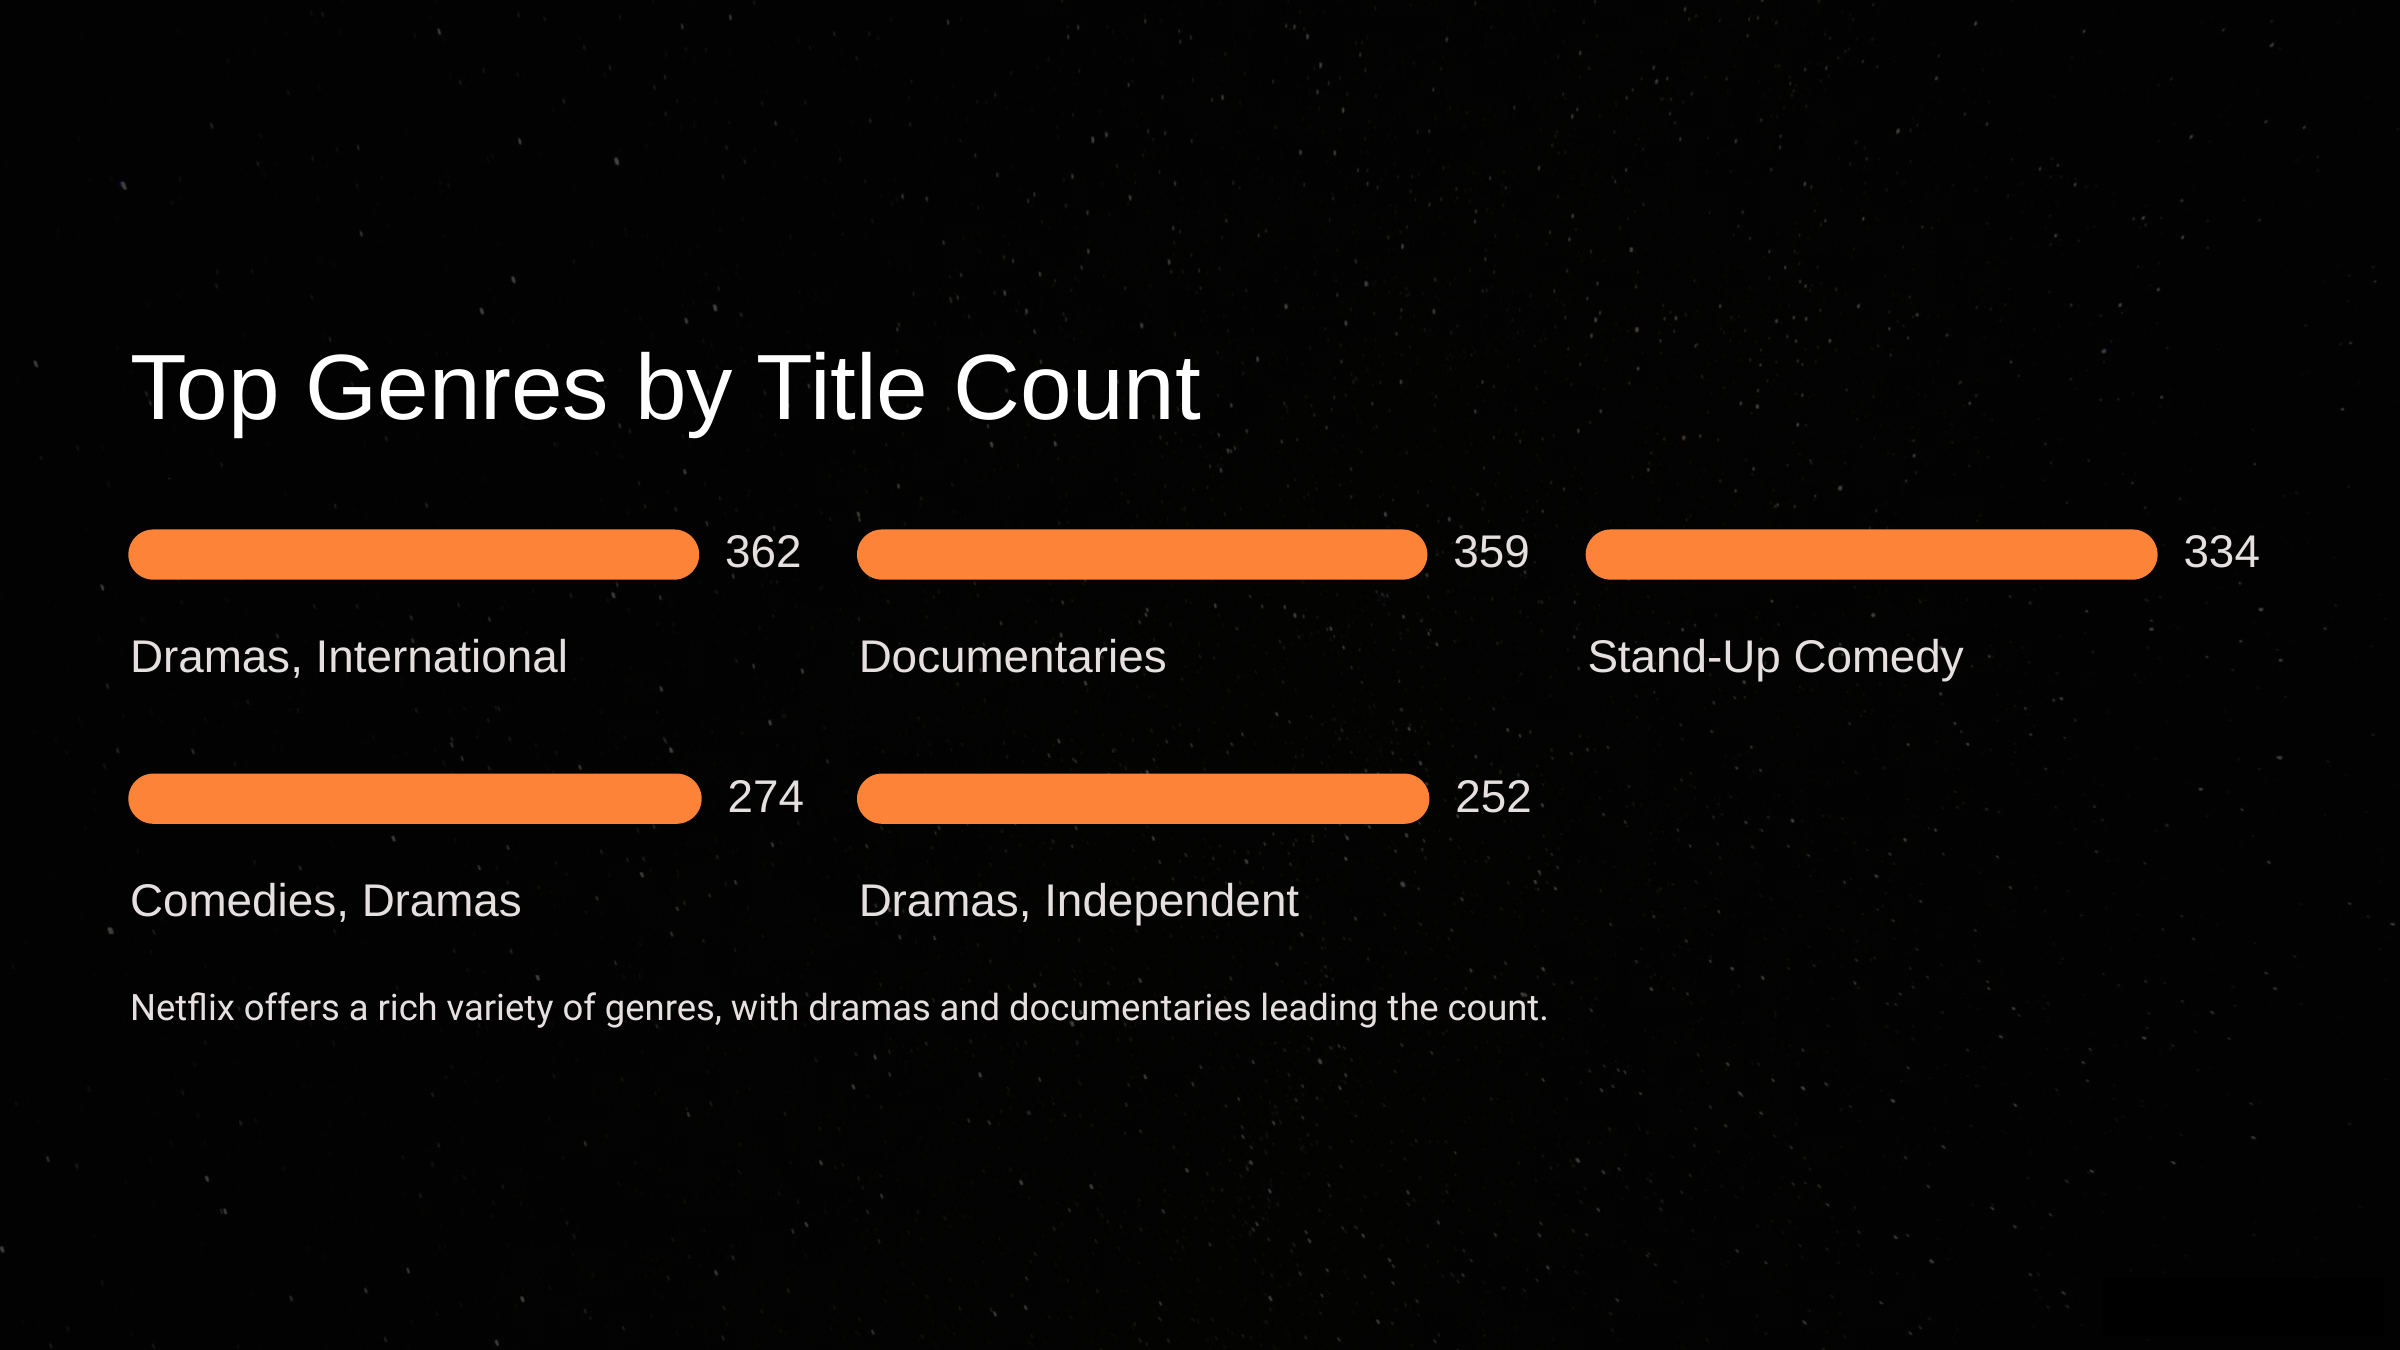

Top Genres by Title Count

362

359

334
Dramas, International
Documentaries
Stand-Up Comedy

274

252
Comedies, Dramas
Dramas, Independent
Netflix offers a rich variety of genres, with dramas and documentaries leading the count.